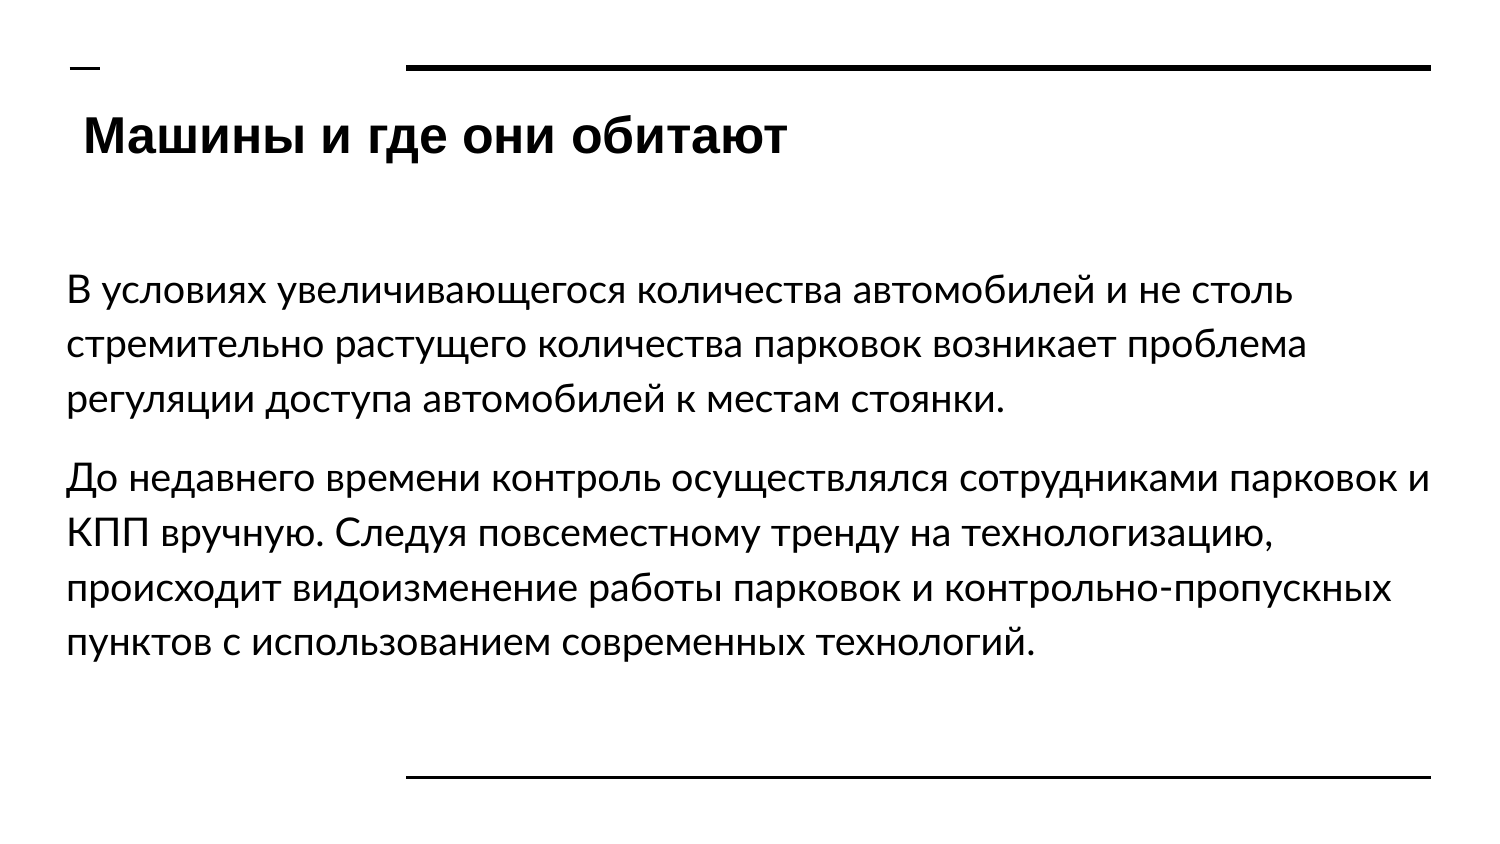

# Машины и где они обитают
В условиях увеличивающегося количества автомобилей и не столь стремительно растущего количества парковок возникает проблема регуляции доступа автомобилей к местам стоянки.
До недавнего времени контроль осуществлялся сотрудниками парковок и КПП вручную. Следуя повсеместному тренду на технологизацию, происходит видоизменение работы парковок и контрольно-пропускных пунктов с использованием современных технологий.